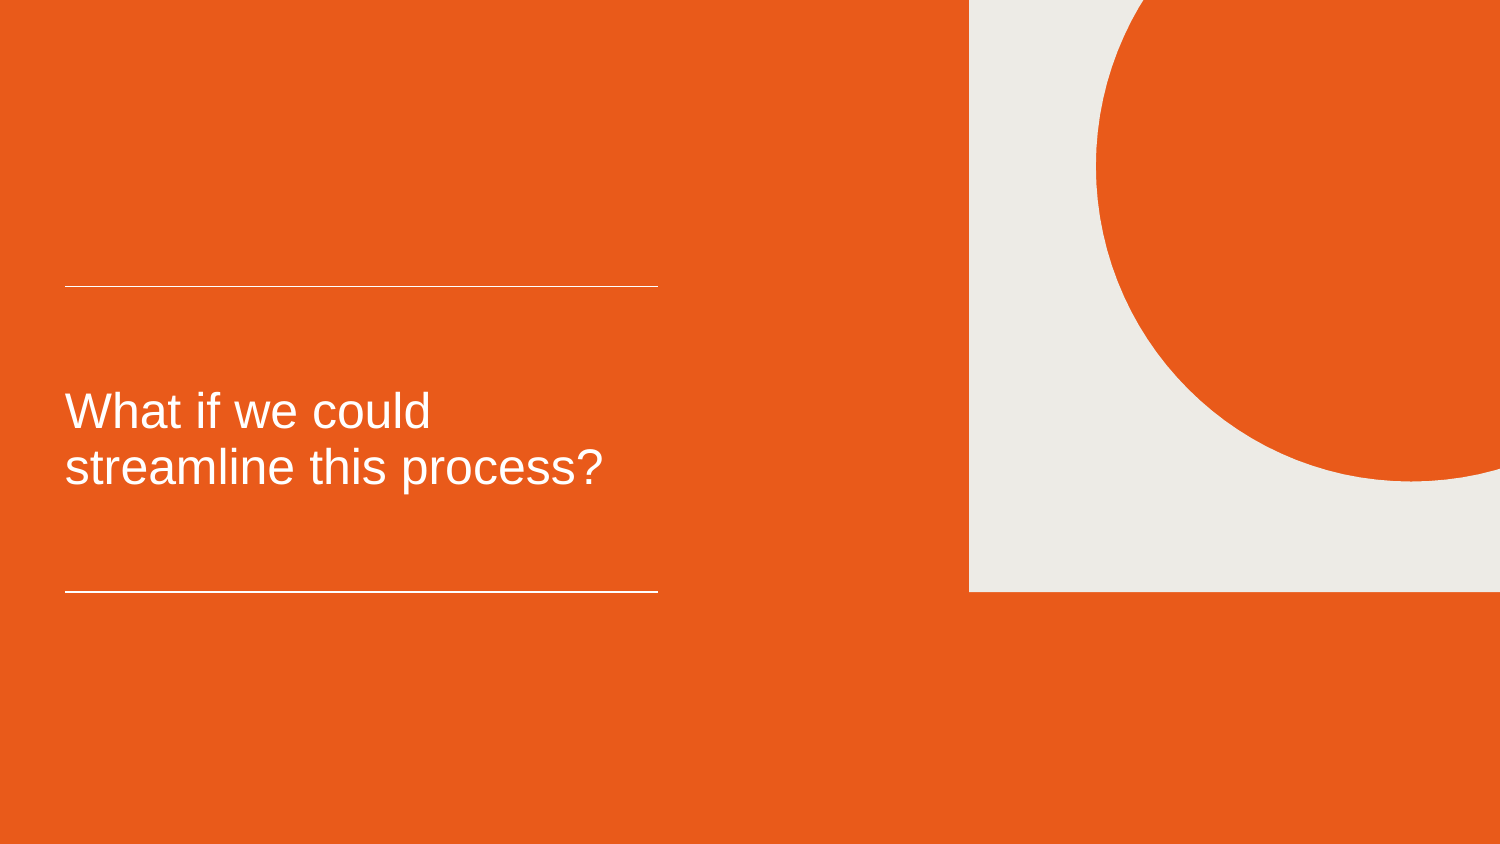

| What if we could streamline this process? |
| --- |